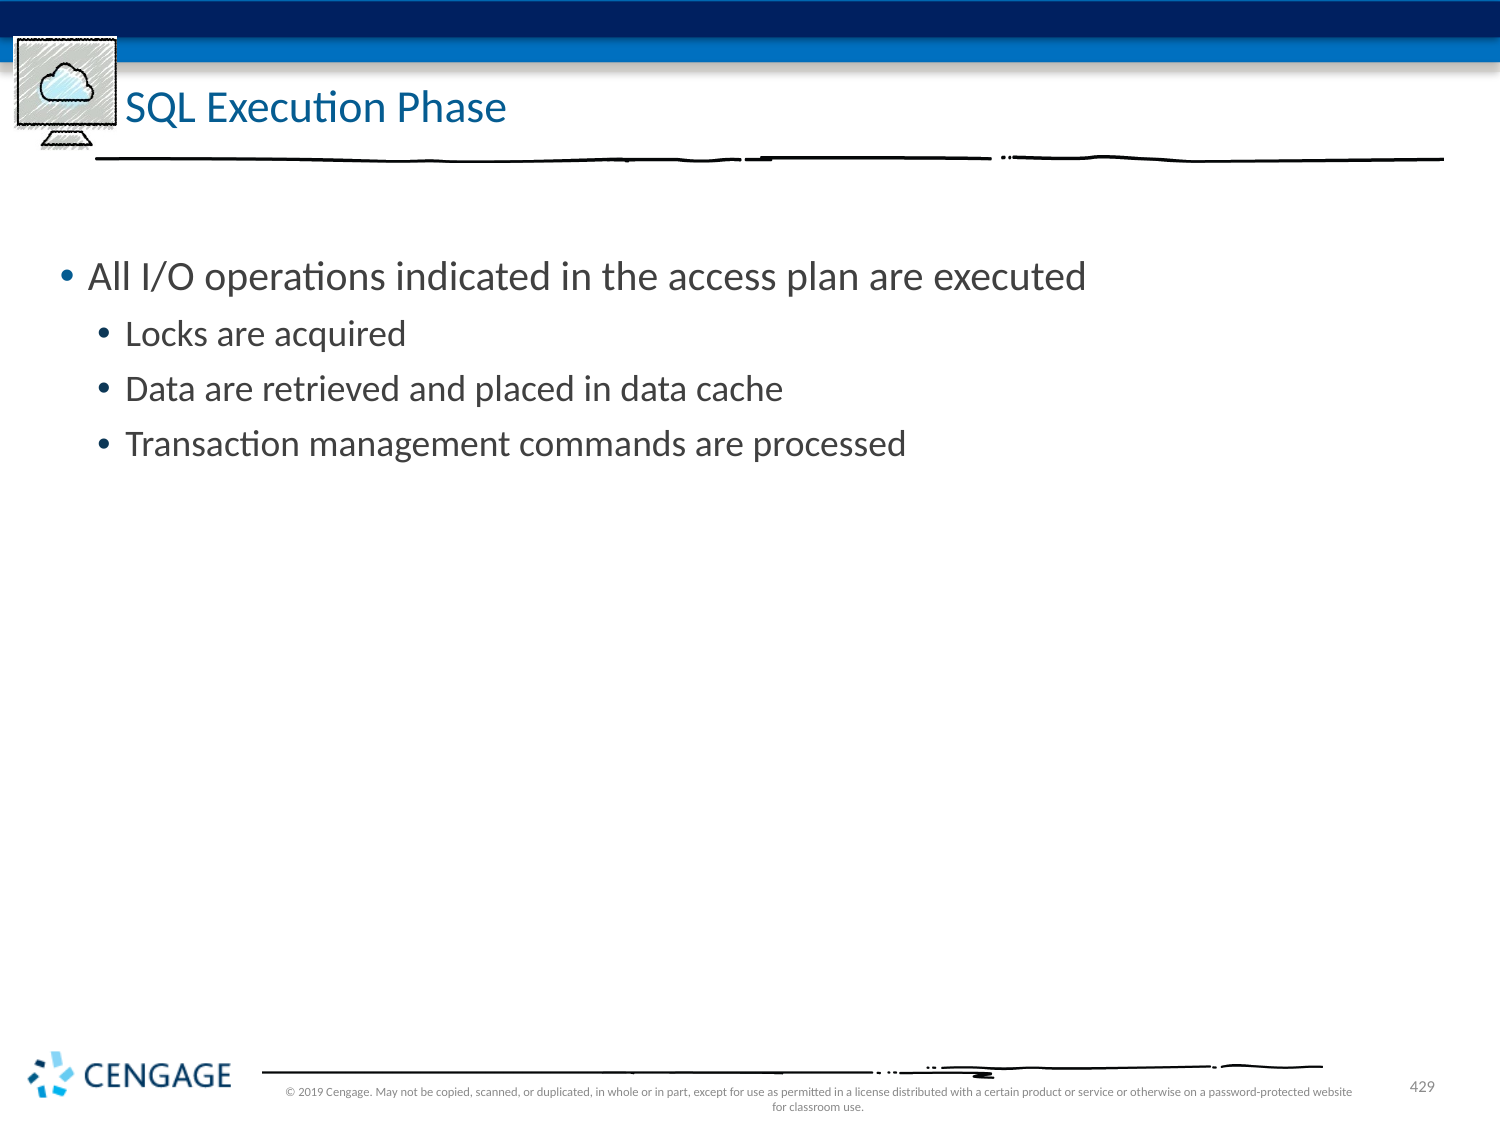

# SQL Execution Phase
All I/O operations indicated in the access plan are executed
Locks are acquired
Data are retrieved and placed in data cache
Transaction management commands are processed
© 2019 Cengage. May not be copied, scanned, or duplicated, in whole or in part, except for use as permitted in a license distributed with a certain product or service or otherwise on a password-protected website for classroom use.